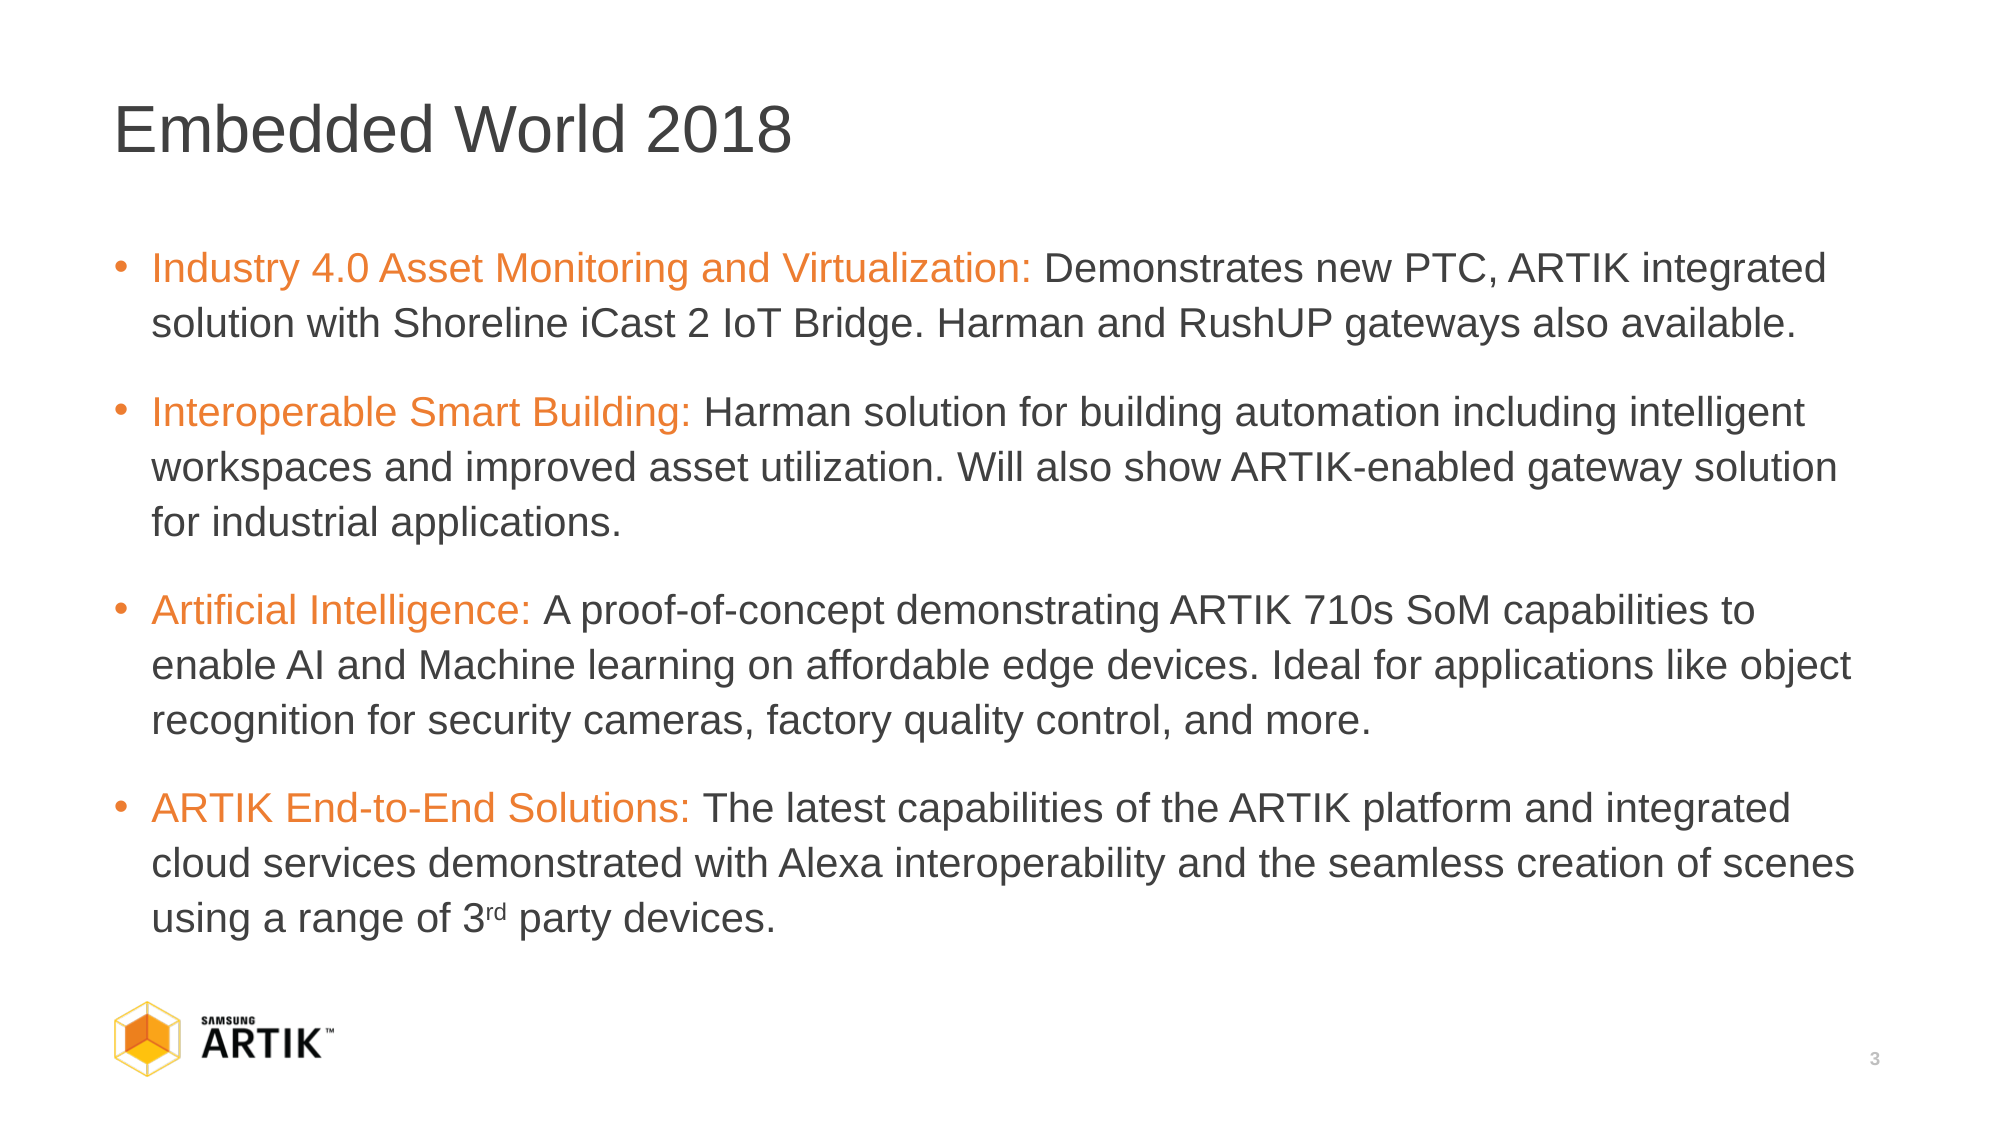

# Embedded World 2018
Industry 4.0 Asset Monitoring and Virtualization: Demonstrates new PTC, ARTIK integrated solution with Shoreline iCast 2 IoT Bridge. Harman and RushUP gateways also available.
Interoperable Smart Building: Harman solution for building automation including intelligent workspaces and improved asset utilization. Will also show ARTIK-enabled gateway solution for industrial applications.
Artificial Intelligence: A proof-of-concept demonstrating ARTIK 710s SoM capabilities to  enable AI and Machine learning on affordable edge devices. Ideal for applications like object recognition for security cameras, factory quality control, and more.
ARTIK End-to-End Solutions: The latest capabilities of the ARTIK platform and integrated cloud services demonstrated with Alexa interoperability and the seamless creation of scenes using a range of 3rd party devices.